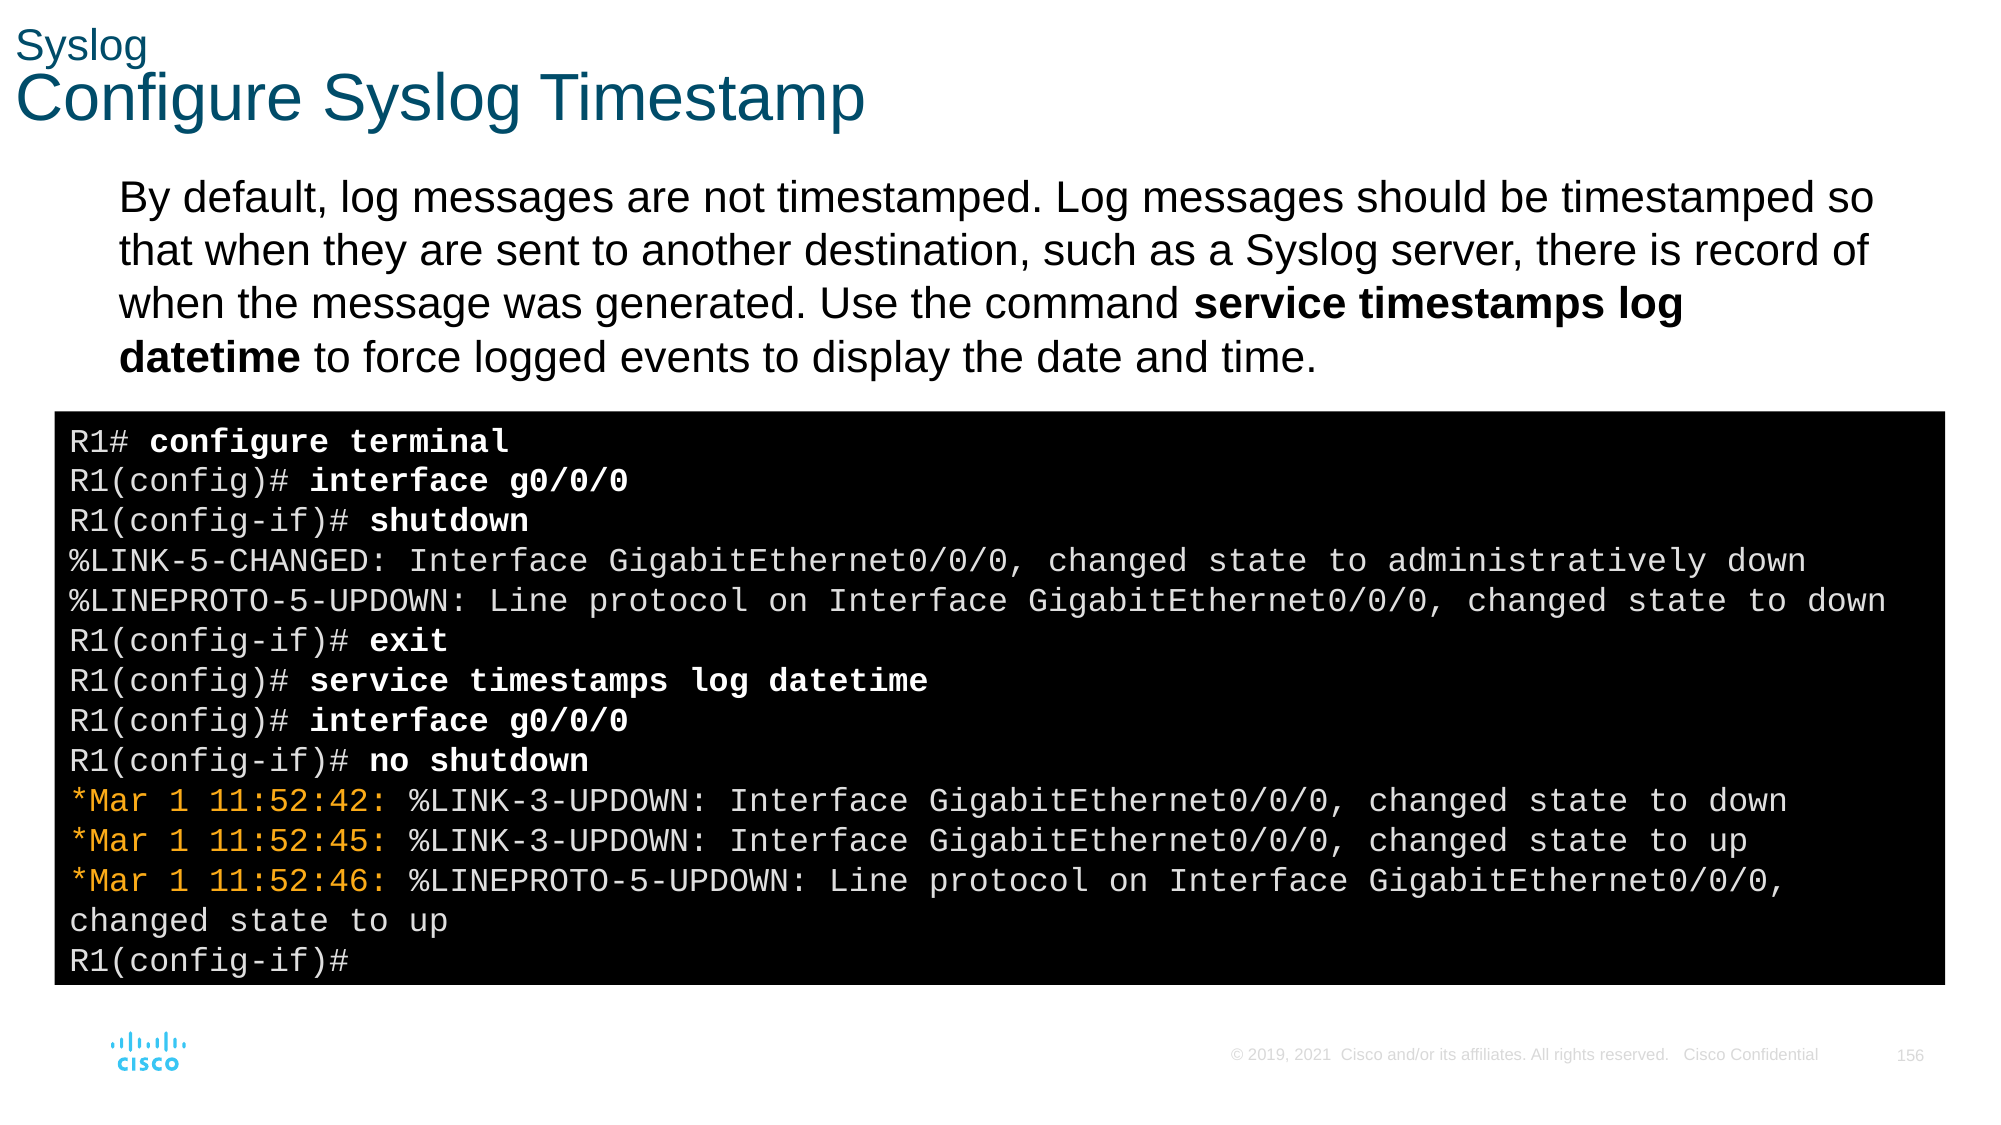

# Syslog Configure Syslog Timestamp
By default, log messages are not timestamped. Log messages should be timestamped so that when they are sent to another destination, such as a Syslog server, there is record of when the message was generated. Use the command service timestamps log datetime to force logged events to display the date and time.
R1# configure terminal
R1(config)# interface g0/0/0
R1(config-if)# shutdown
%LINK-5-CHANGED: Interface GigabitEthernet0/0/0, changed state to administratively down
%LINEPROTO-5-UPDOWN: Line protocol on Interface GigabitEthernet0/0/0, changed state to down R1(config-if)# exit
R1(config)# service timestamps log datetime
R1(config)# interface g0/0/0
R1(config-if)# no shutdown
*Mar 1 11:52:42: %LINK-3-UPDOWN: Interface GigabitEthernet0/0/0, changed state to down
*Mar 1 11:52:45: %LINK-3-UPDOWN: Interface GigabitEthernet0/0/0, changed state to up
*Mar 1 11:52:46: %LINEPROTO-5-UPDOWN: Line protocol on Interface GigabitEthernet0/0/0, changed state to up
R1(config-if)#